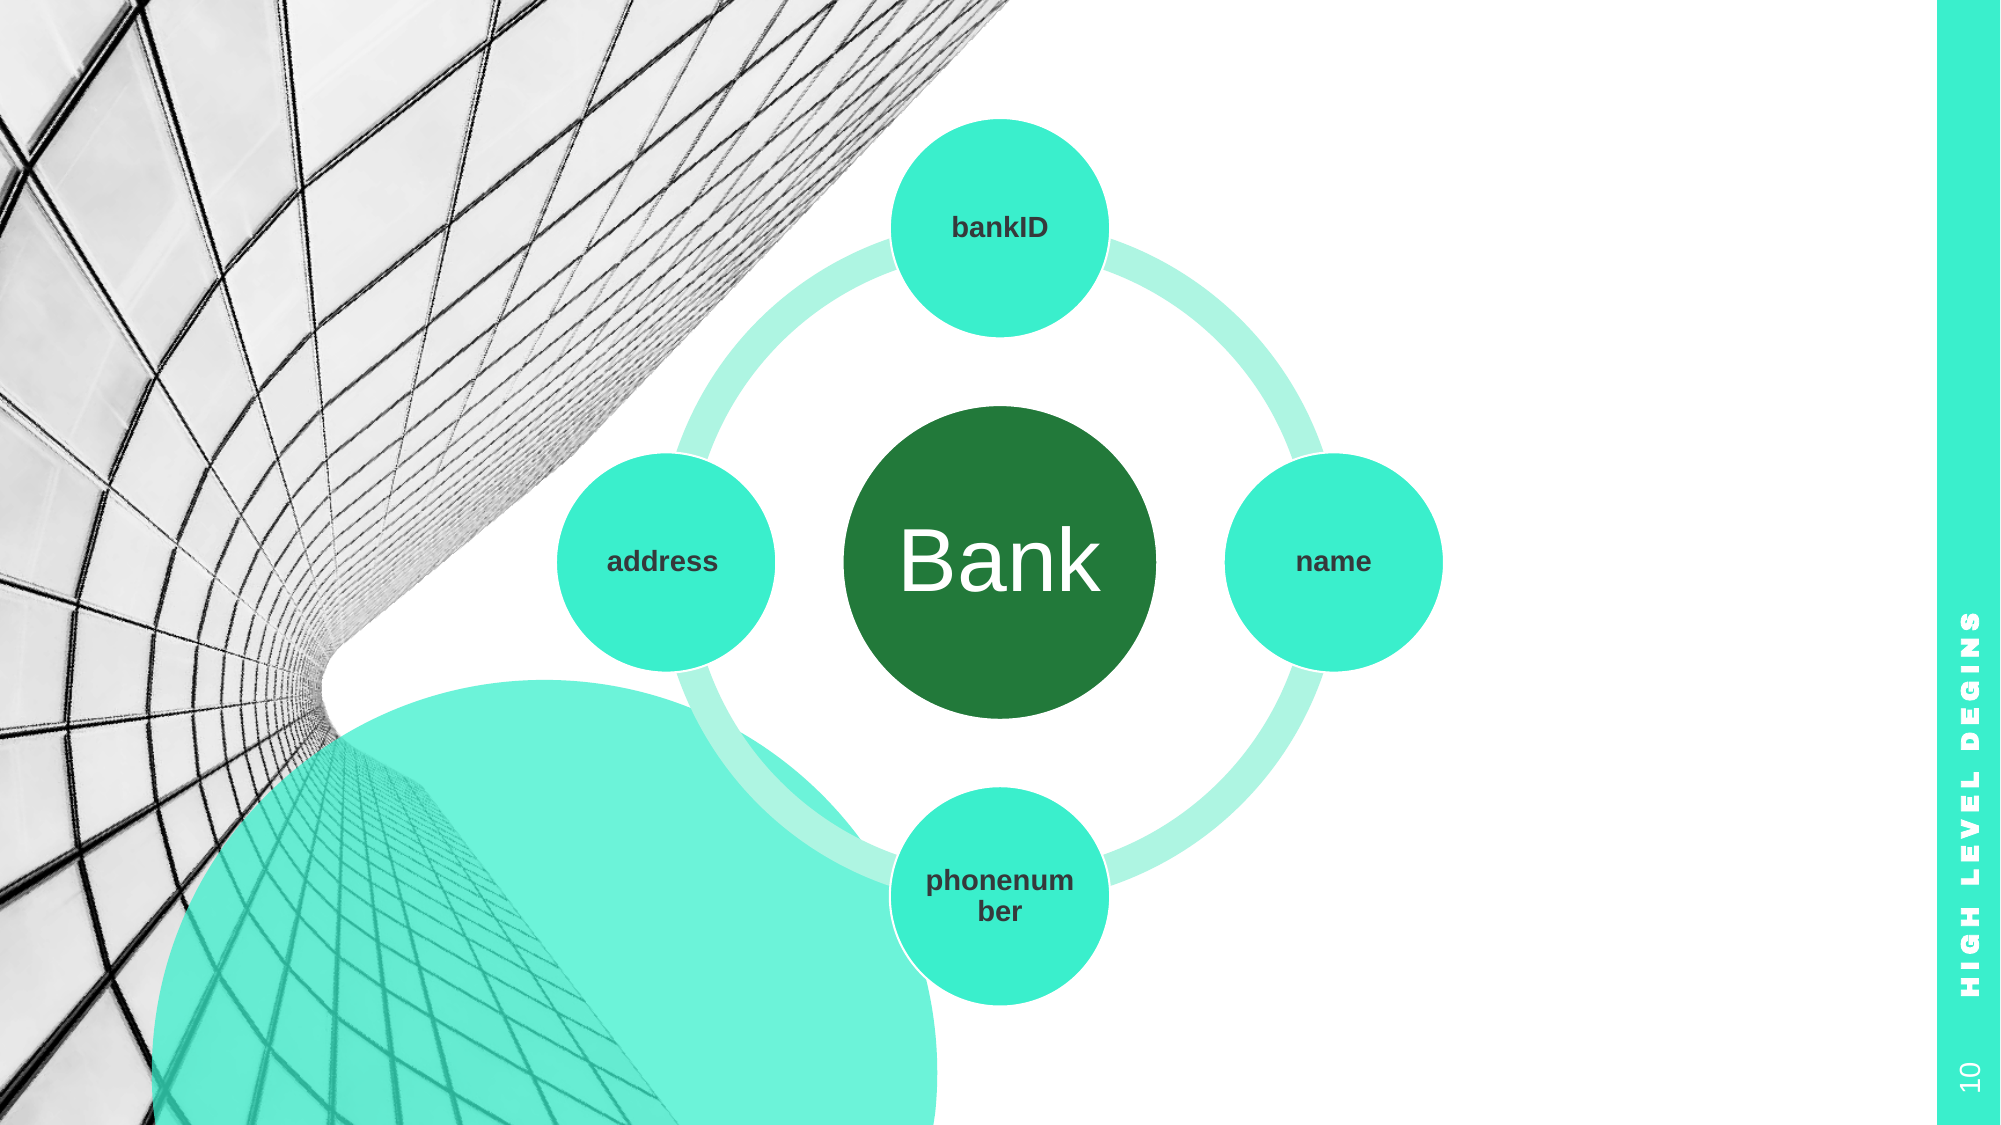

Bank
bankID
name
phonenumber
address
HIGH LEVEL DEGINS
10